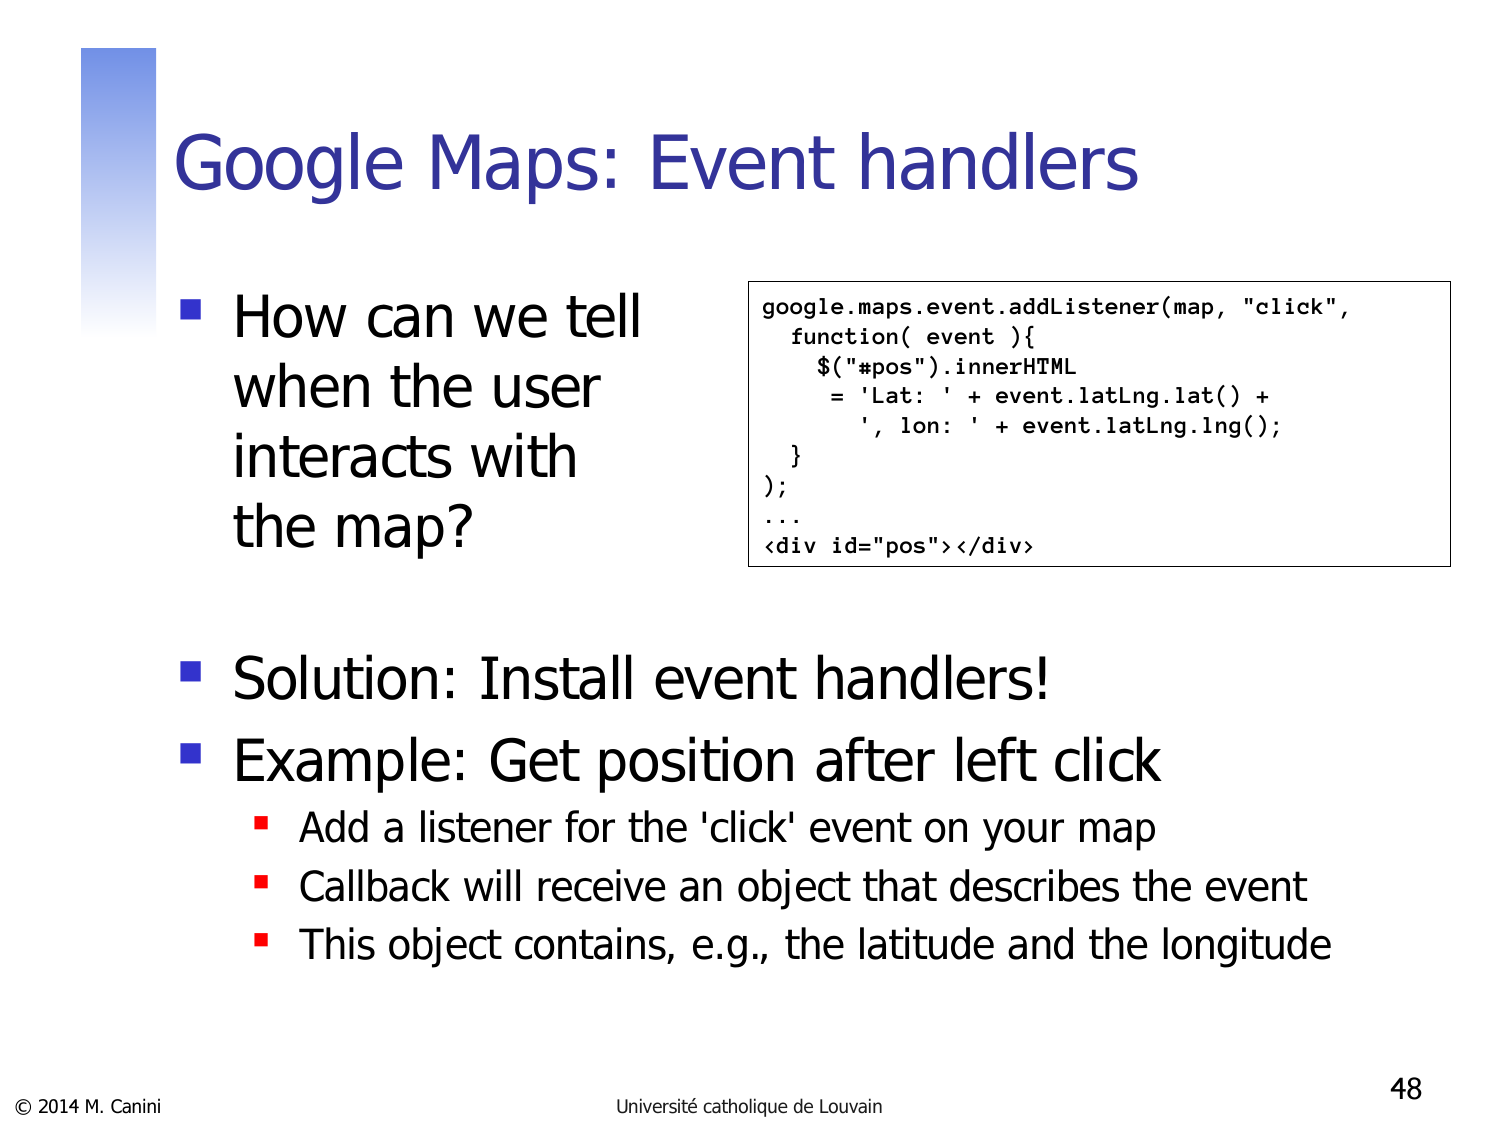

# Google Maps: Event handlers
How can we tell
when the user
interacts with
the map?
Solution: Install event handlers!
Example: Get position after left click
Add a listener for the 'click' event on your map
Callback will receive an object that describes the event
This object contains, e.g., the latitude and the longitude
google.maps.event.addListener(map, "click",
  function( event ){
    $("#pos").innerHTML
     = 'Lat: ' + event.latLng.lat() +
       ', lon: ' + event.latLng.lng();
  }
);
...
<div id="pos"></div>
48
Université catholique de Louvain